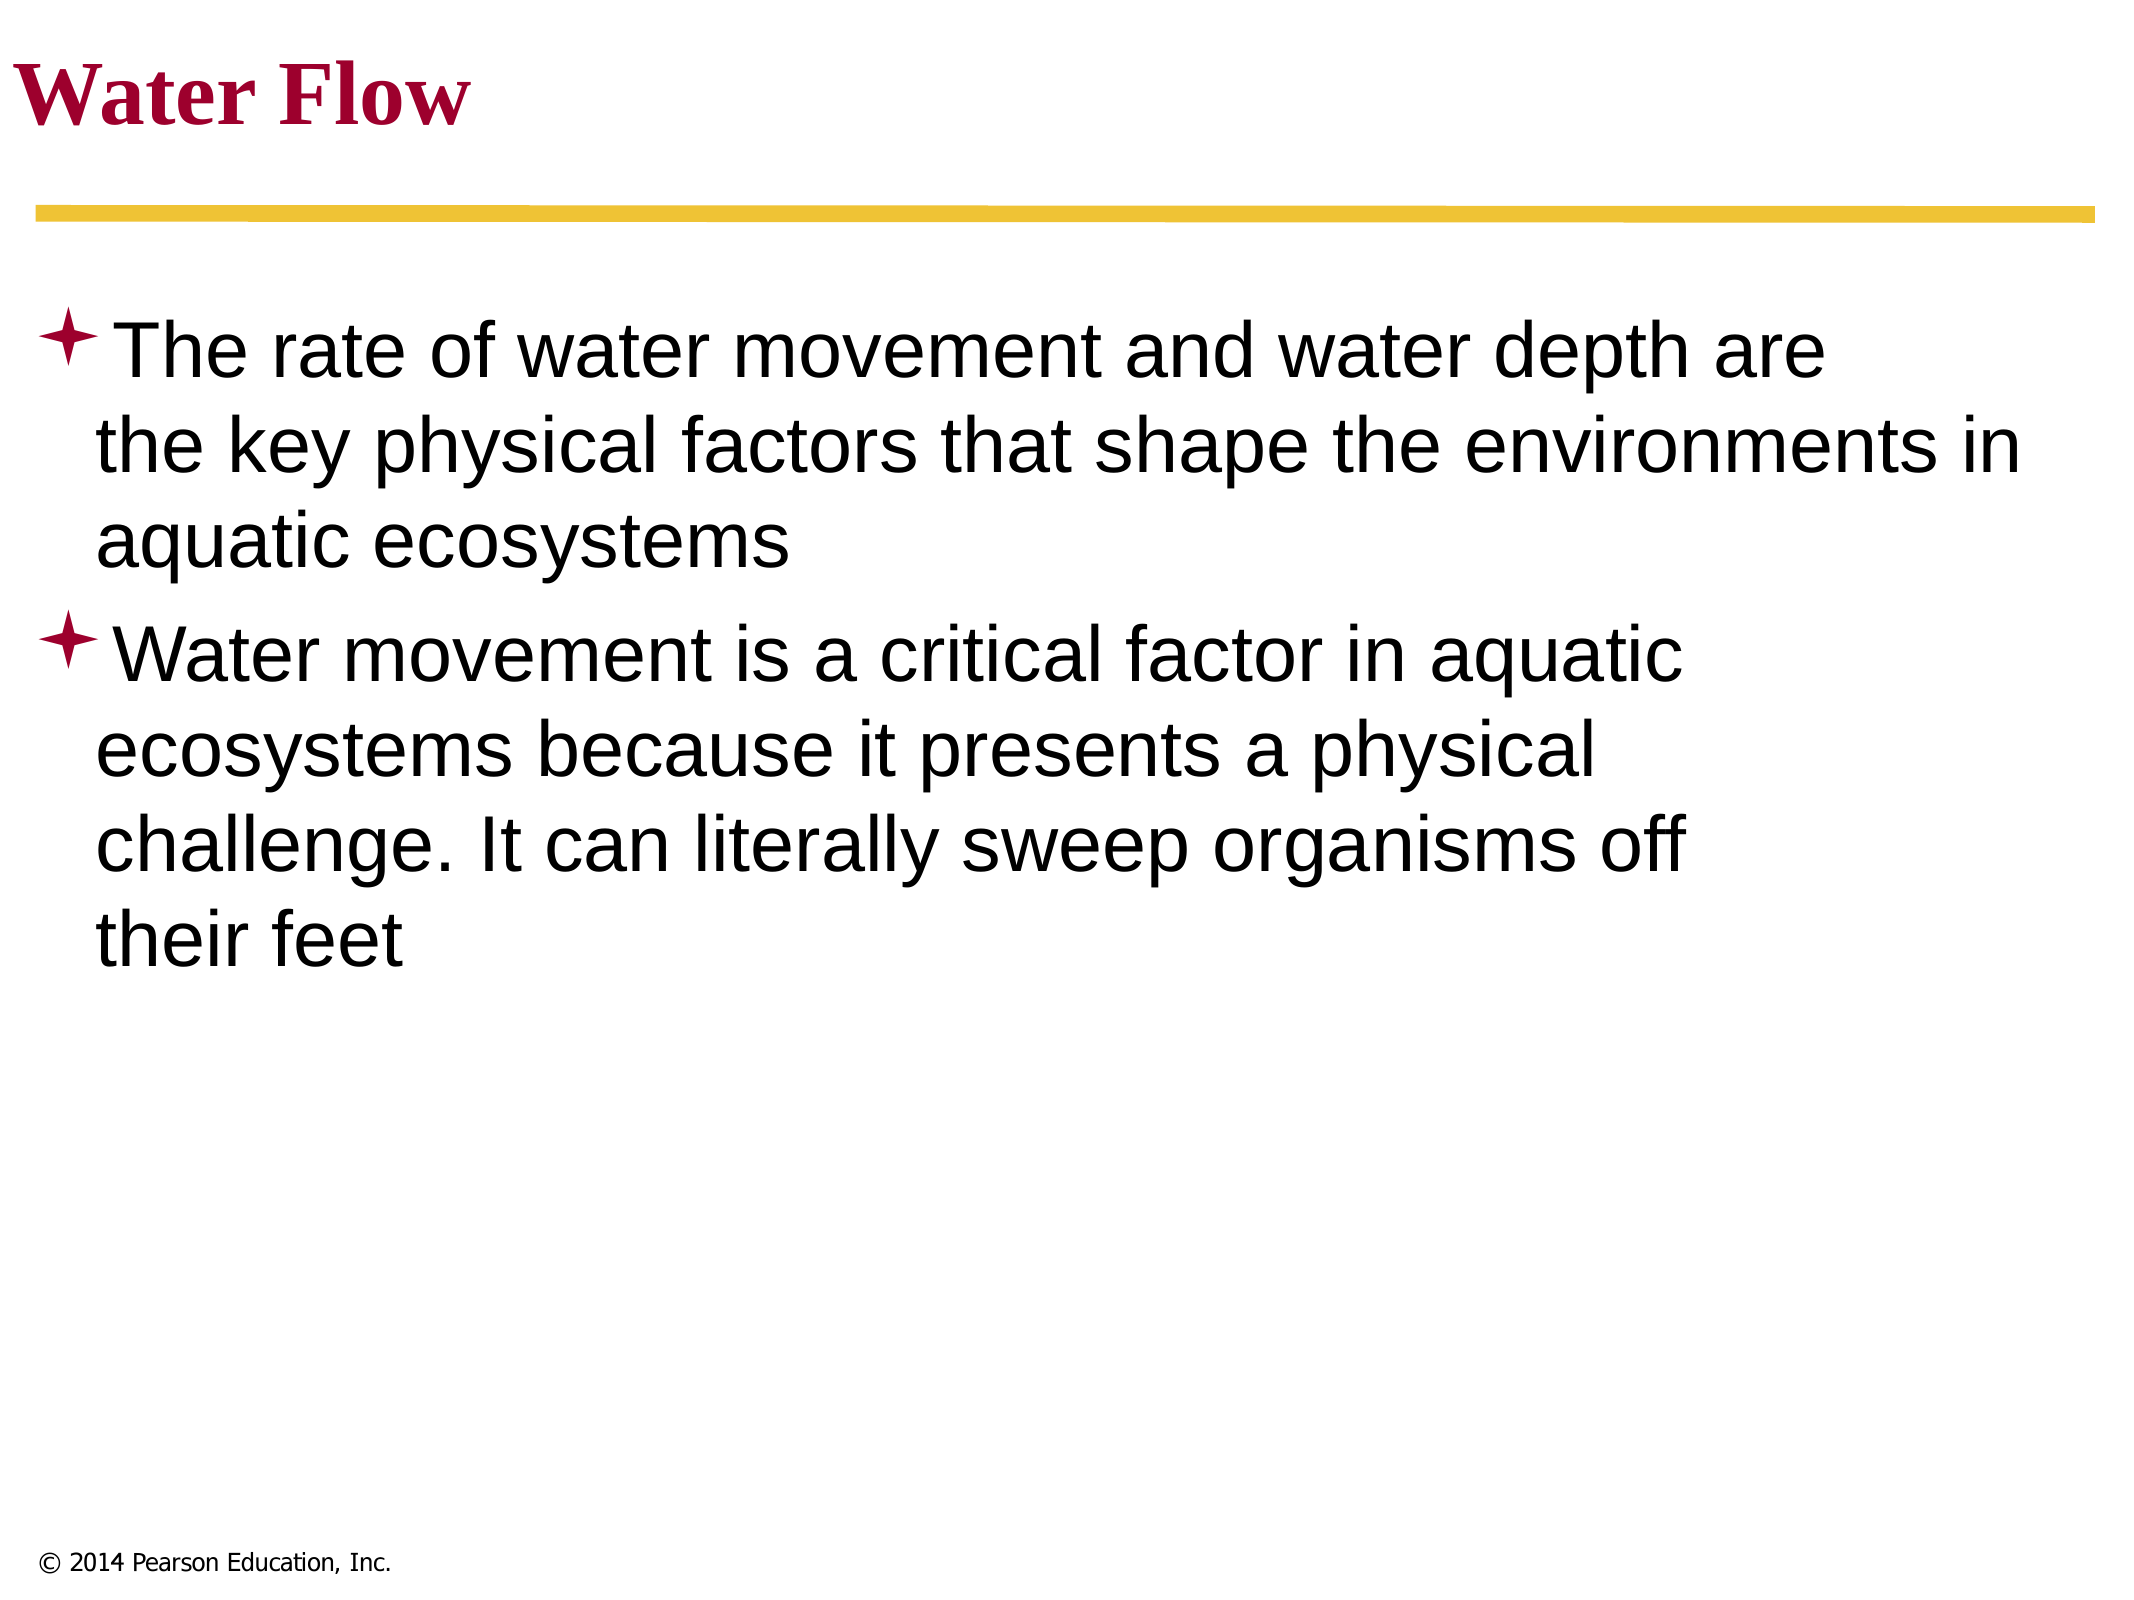

Water Flow

The rate of water movement and water depth are
the key physical factors that shape the environments in aquatic ecosystems
Water movement is a critical factor in aquatic ecosystems because it presents a physical
challenge. It can literally sweep organisms off
their feet